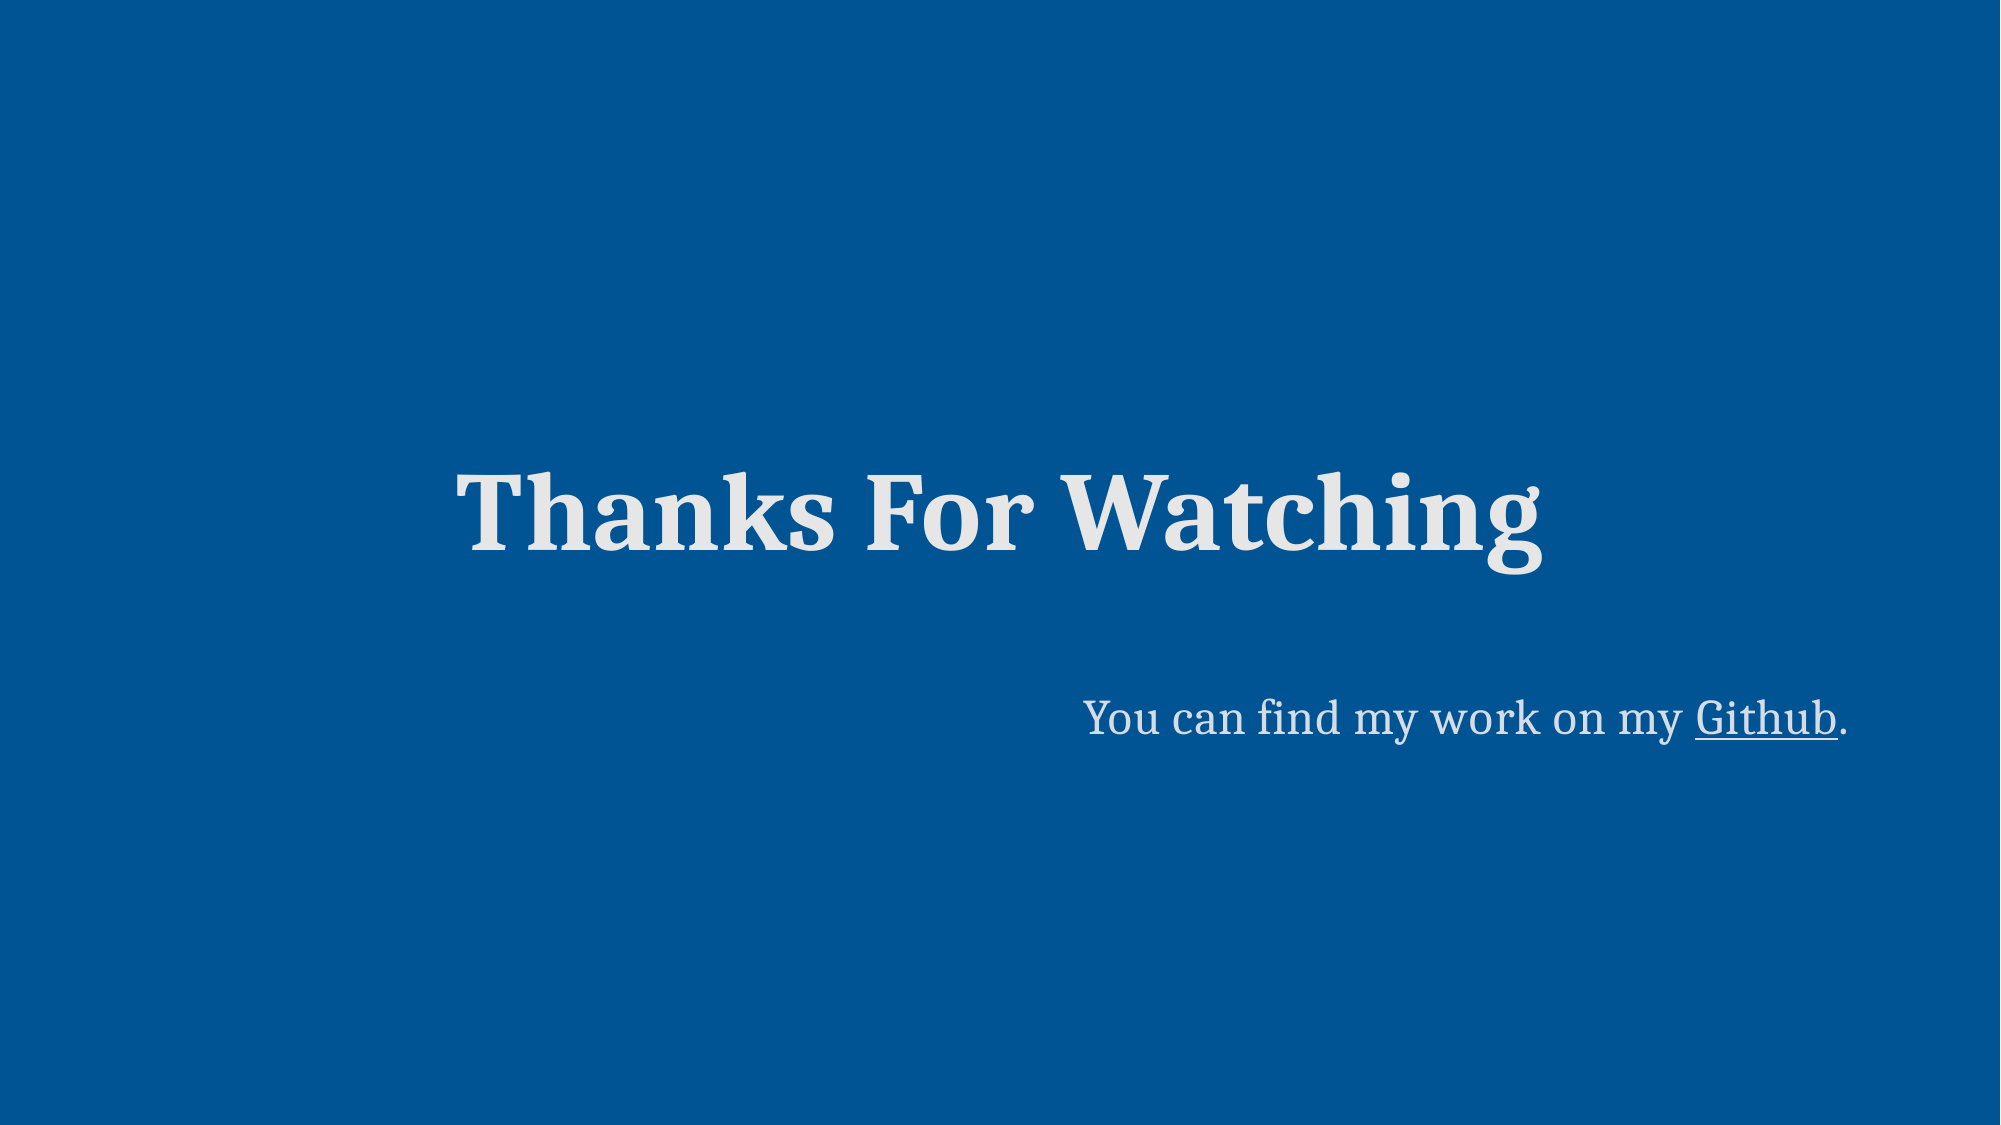

# Thanks For Watching
You can find my work on my Github.